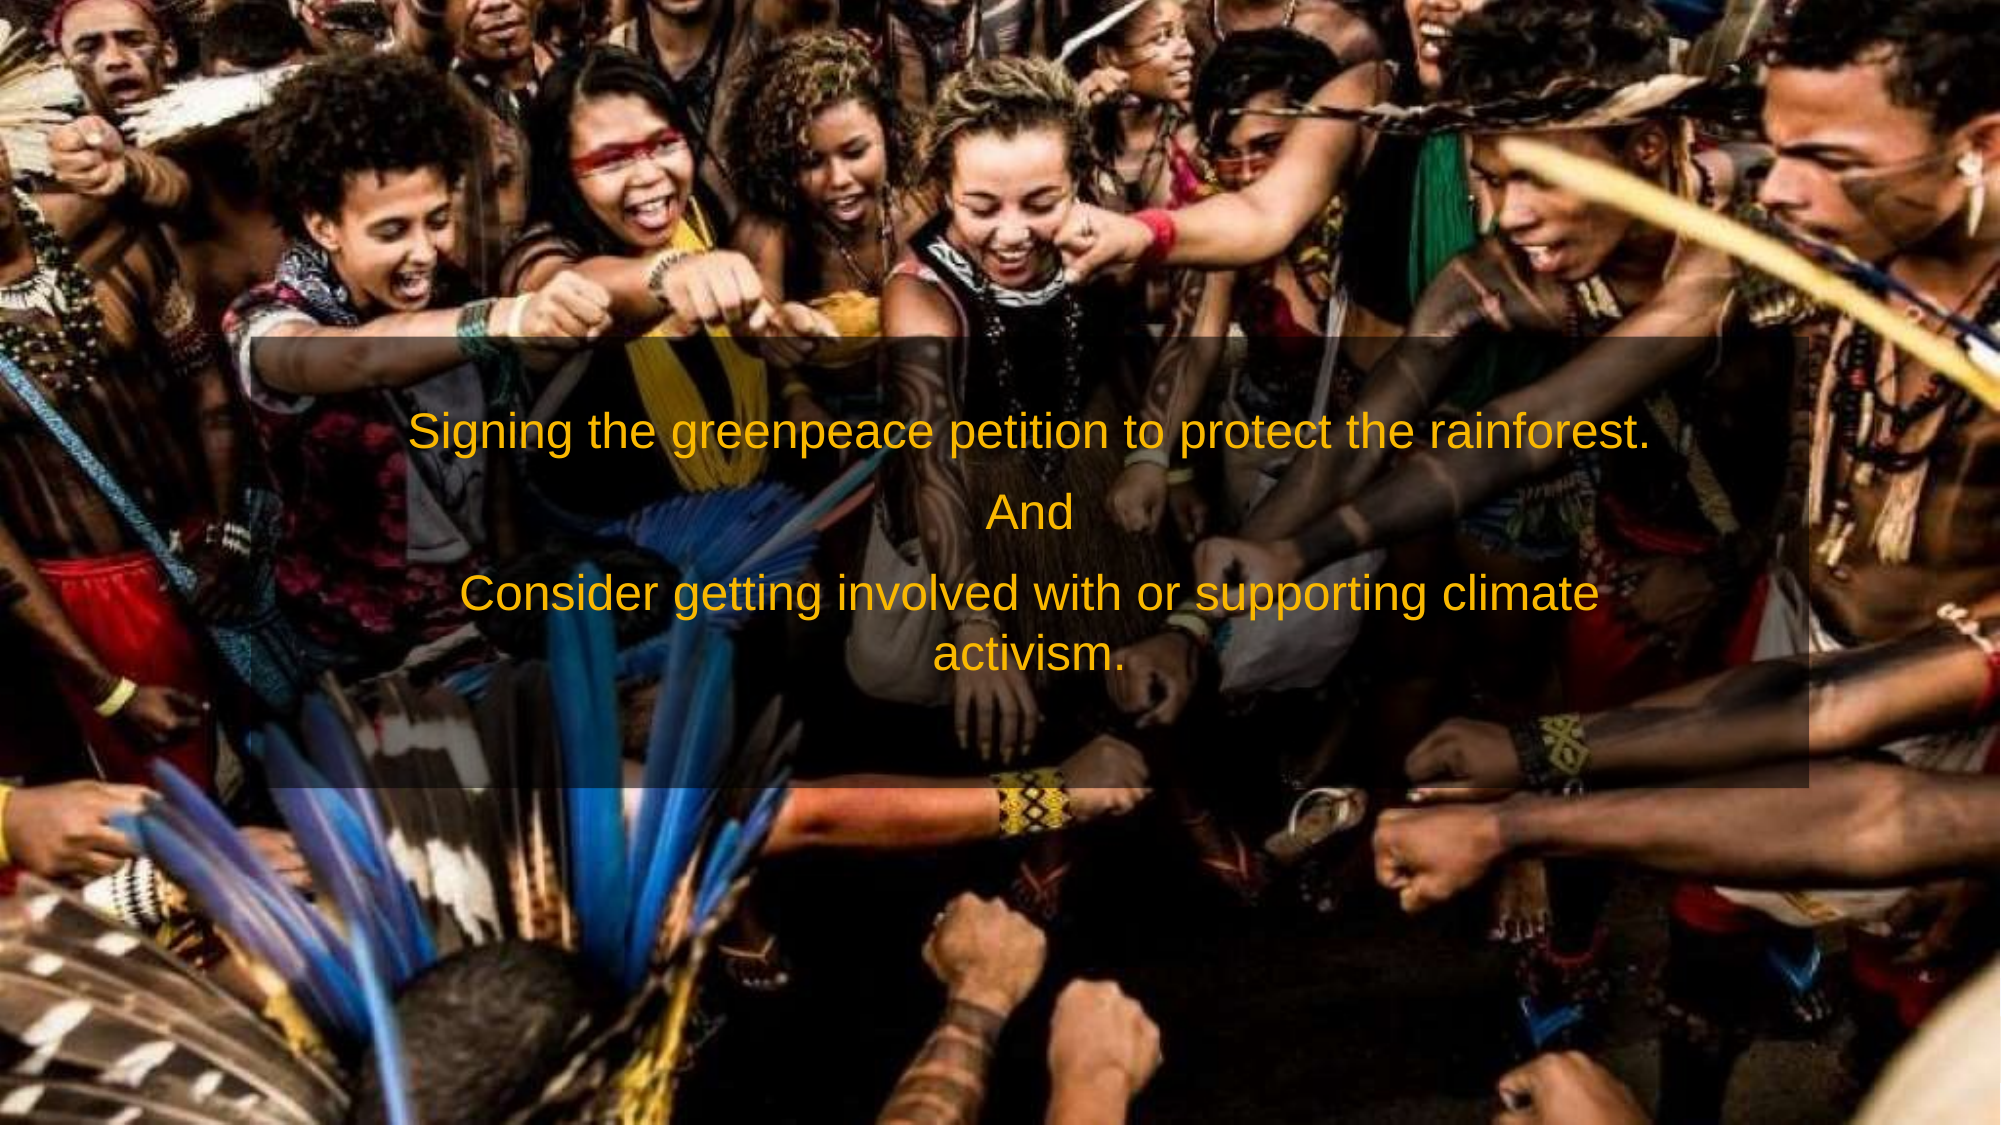

Signing the greenpeace petition to protect the rainforest.
And
Consider getting involved with or supporting climate activism.